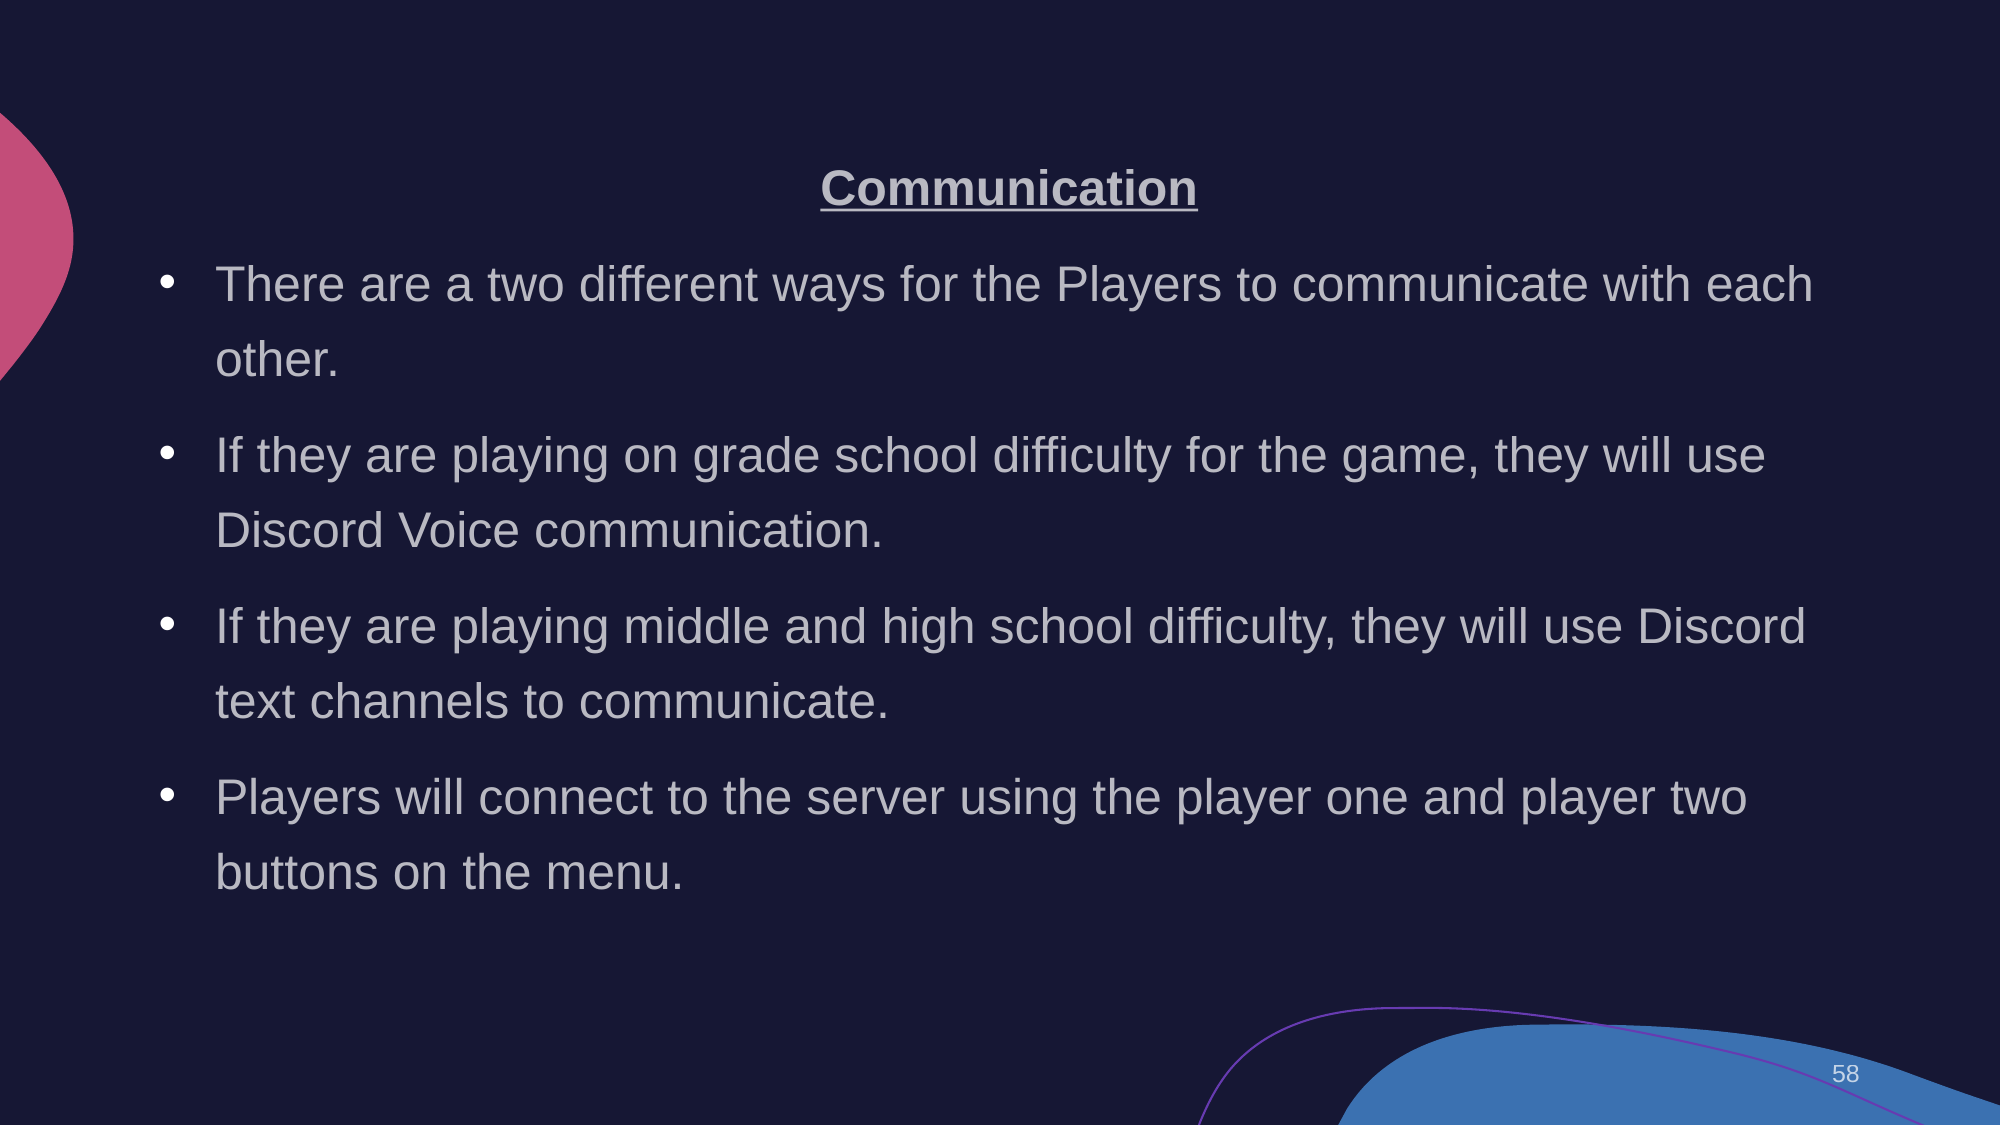

Communication
There are a two different ways for the Players to communicate with each other.
If they are playing on grade school difficulty for the game, they will use Discord Voice communication.
If they are playing middle and high school difficulty, they will use Discord text channels to communicate.
Players will connect to the server using the player one and player two buttons on the menu.

58